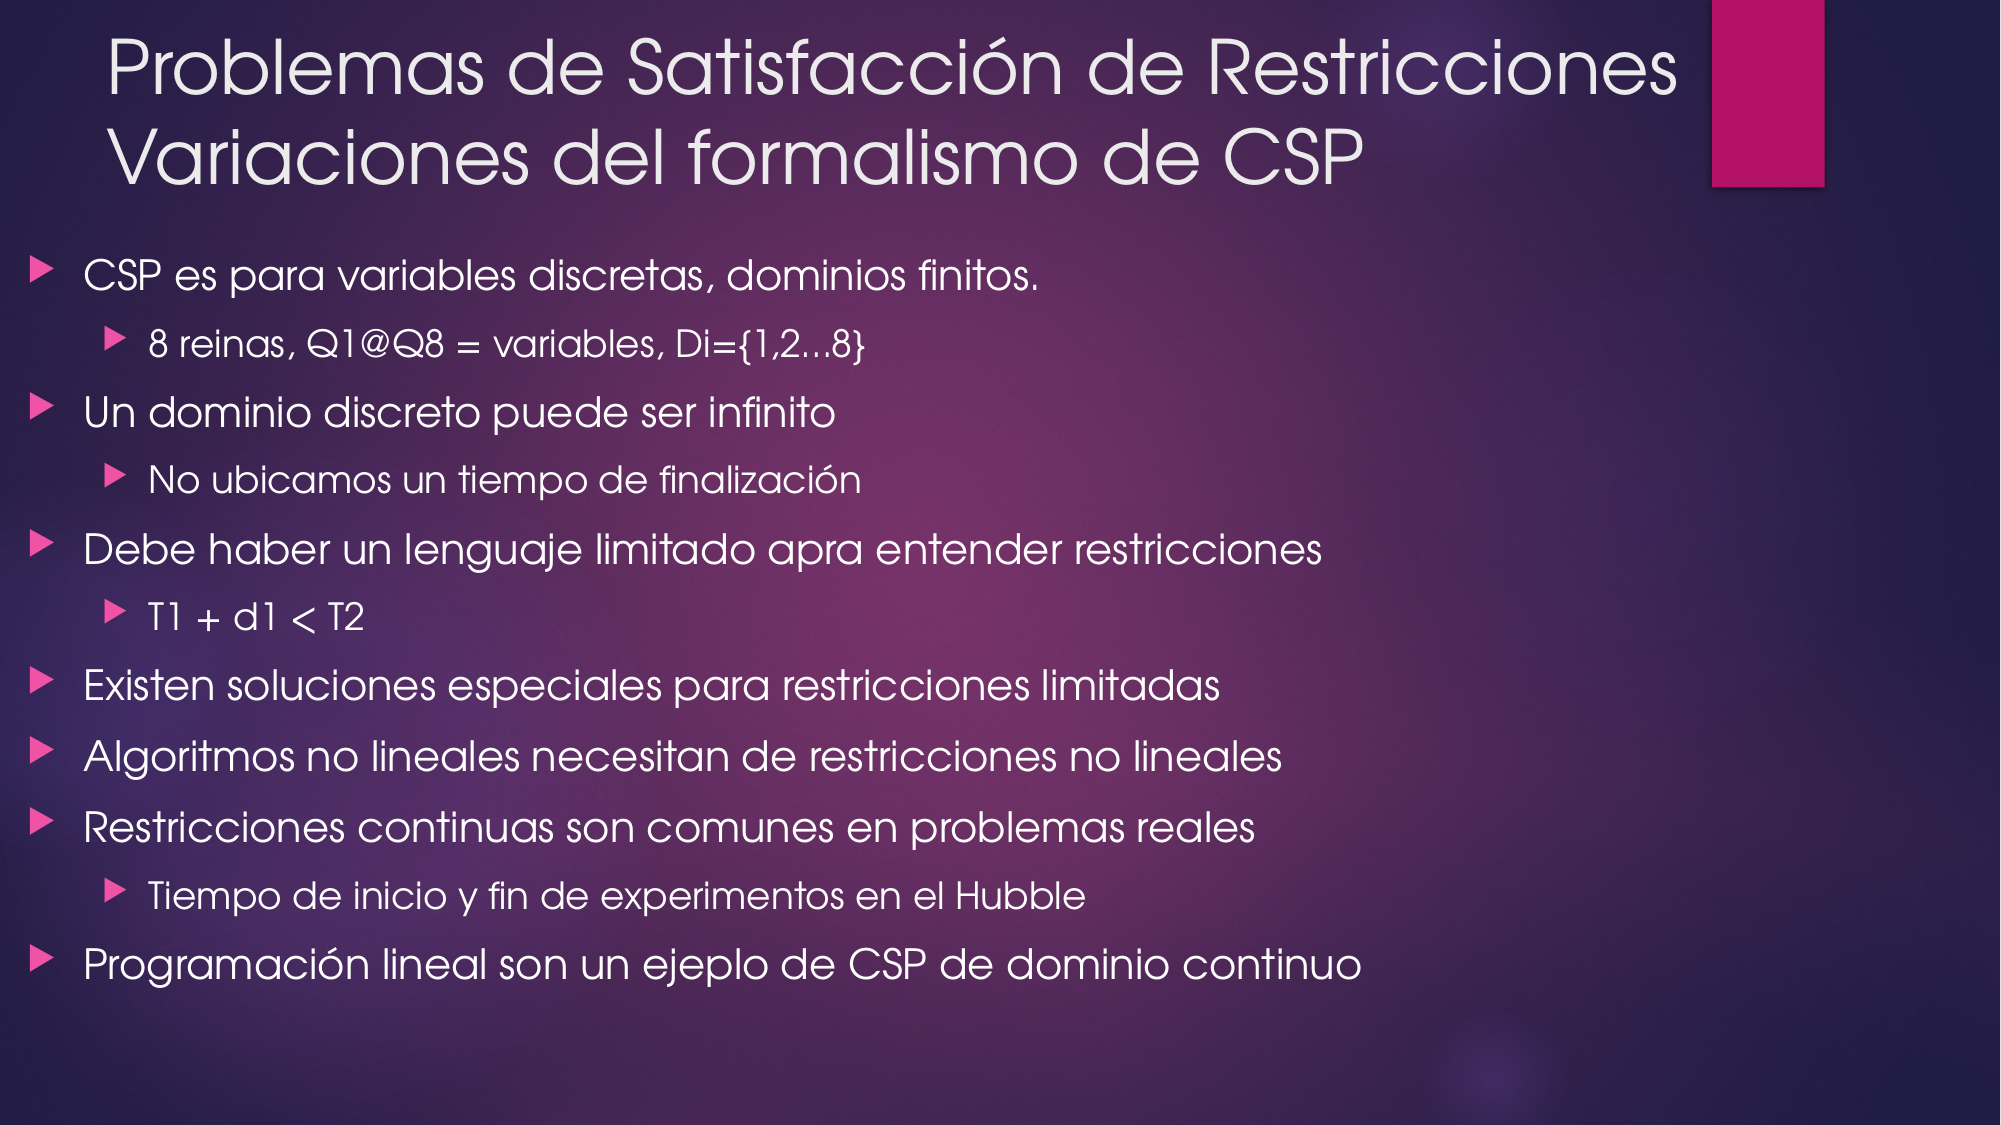

# Problemas de Satisfacción de Restricciones Variaciones del formalismo de CSP
CSP es para variables discretas, dominios finitos.
8 reinas, Q1@Q8 = variables, Di={1,2…8}
Un dominio discreto puede ser infinito
No ubicamos un tiempo de finalización
Debe haber un lenguaje limitado apra entender restricciones
T1 + d1 < T2
Existen soluciones especiales para restricciones limitadas
Algoritmos no lineales necesitan de restricciones no lineales
Restricciones continuas son comunes en problemas reales
Tiempo de inicio y fin de experimentos en el Hubble
Programación lineal son un ejeplo de CSP de dominio continuo